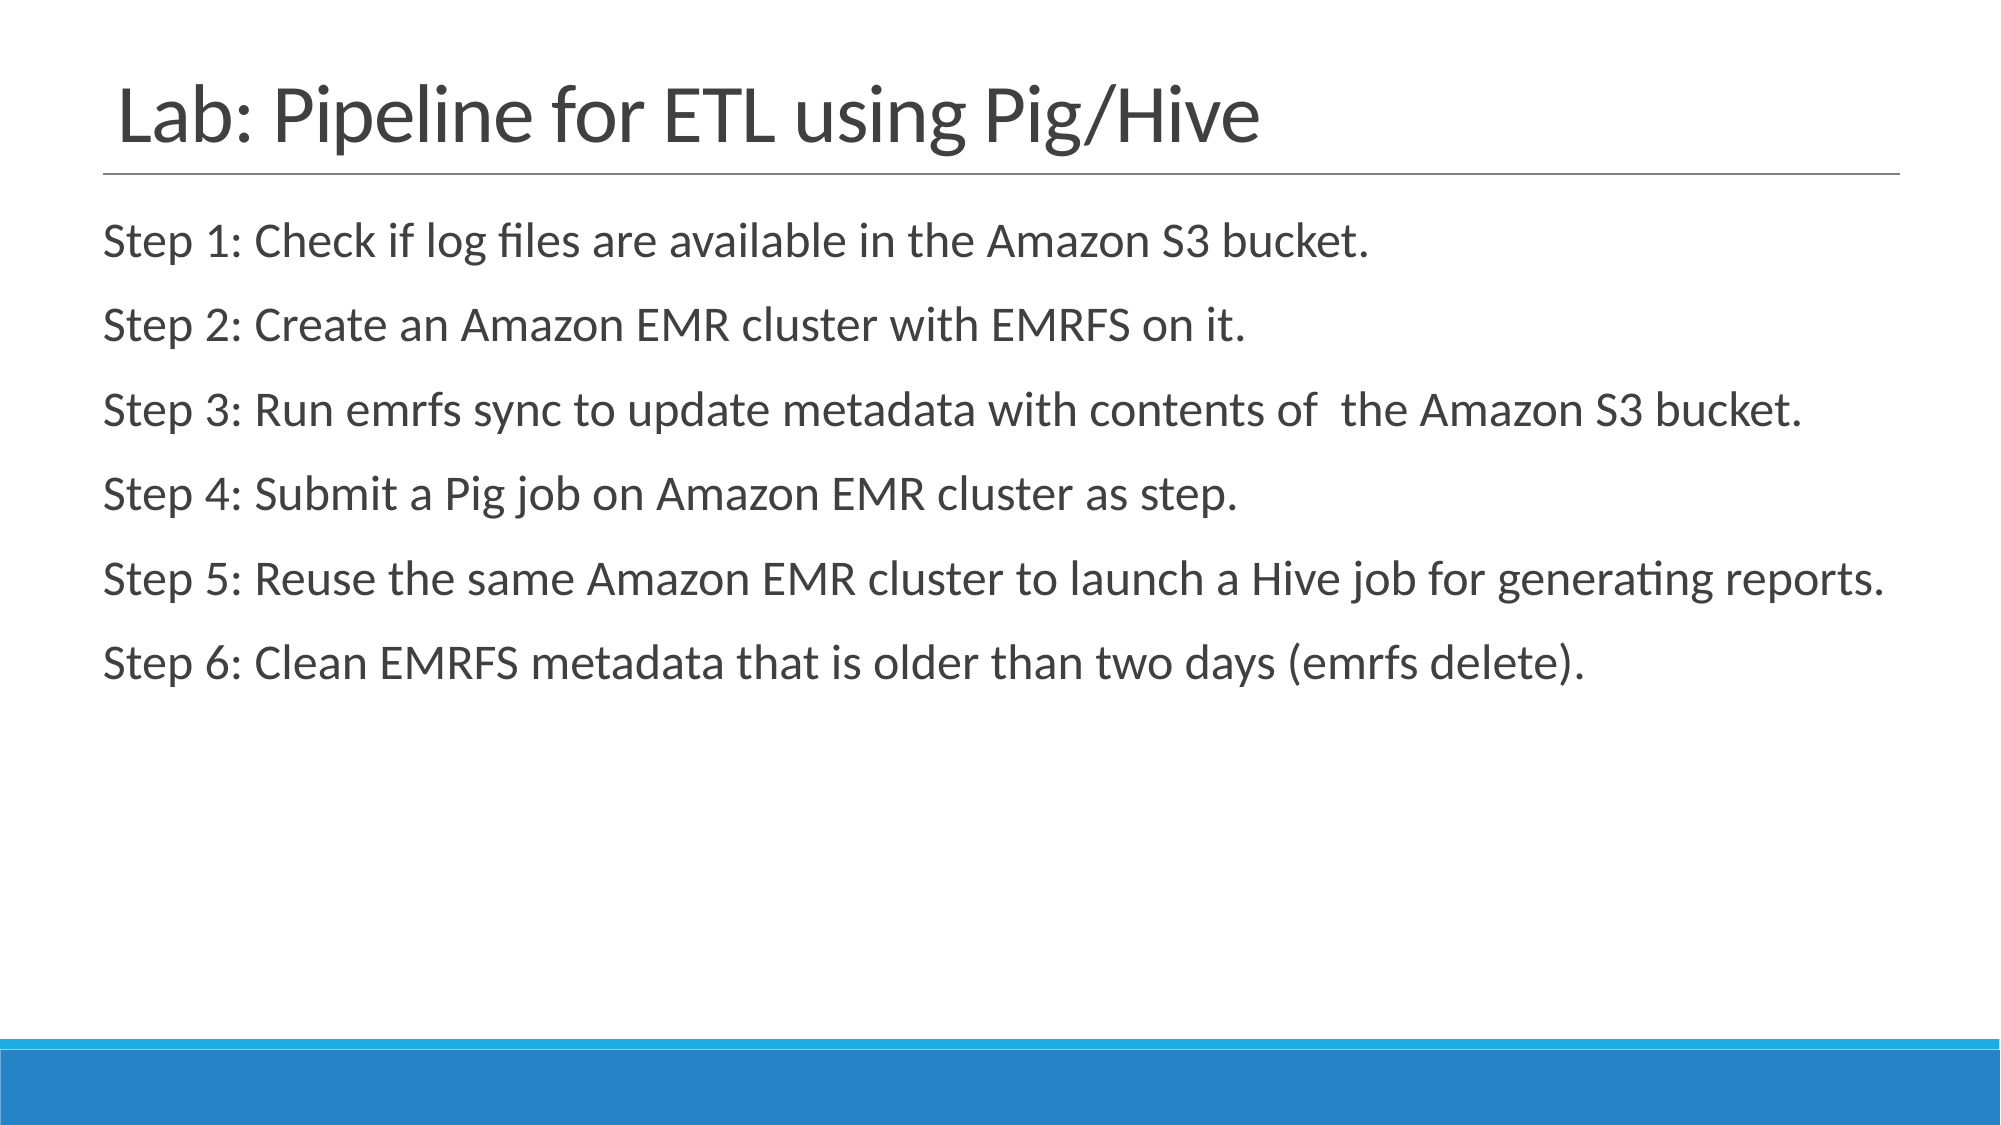

# Lab: Pipeline for ETL using Pig/Hive
Step 1: Check if log files are available in the Amazon S3 bucket.
Step 2: Create an Amazon EMR cluster with EMRFS on it.
Step 3: Run emrfs sync to update metadata with contents of  the Amazon S3 bucket.
Step 4: Submit a Pig job on Amazon EMR cluster as step.
Step 5: Reuse the same Amazon EMR cluster to launch a Hive job for generating reports.
Step 6: Clean EMRFS metadata that is older than two days (emrfs delete).